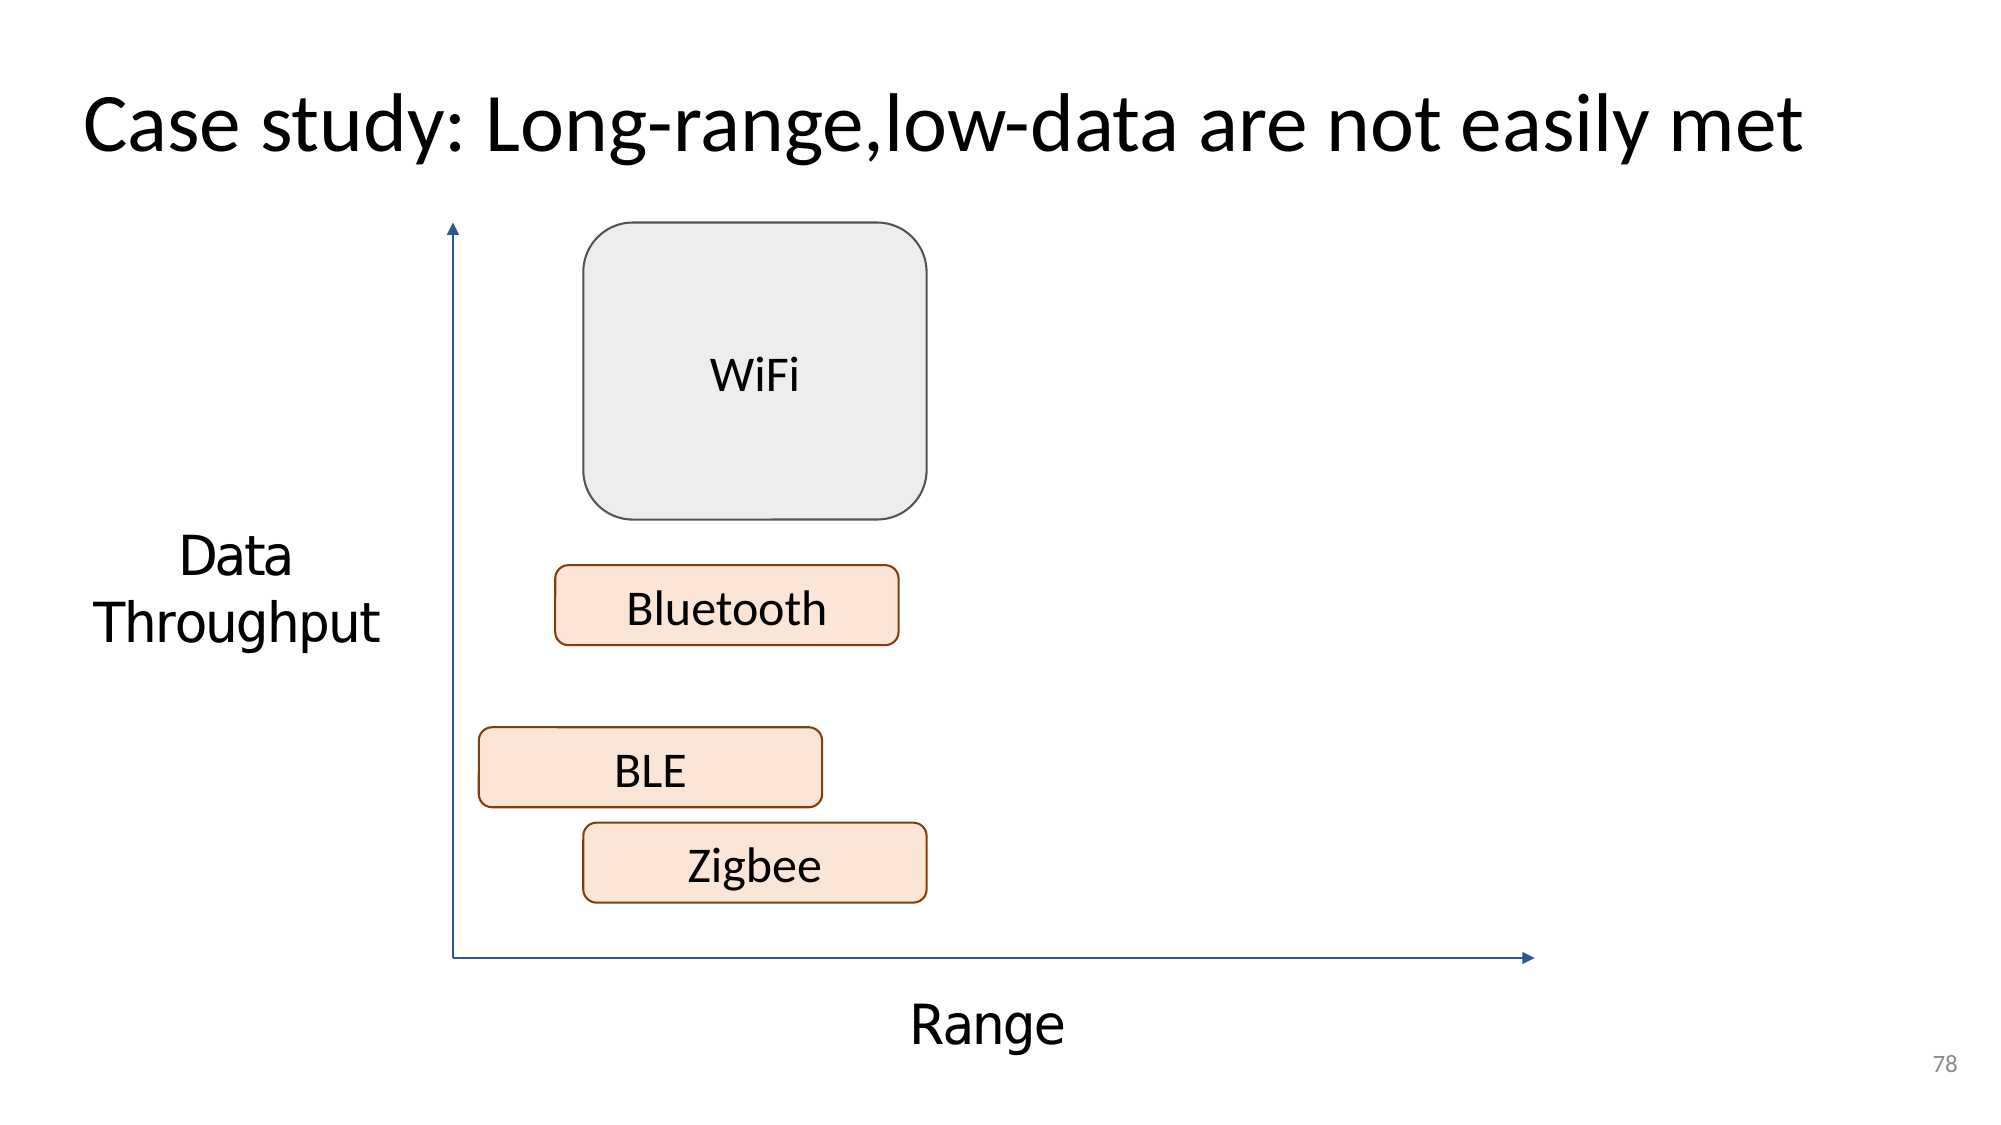

# Case study: Long-range,low-data are not easily met
WiFi
Data
Throughput
Bluetooth
BLE
Zigbee
Range
78